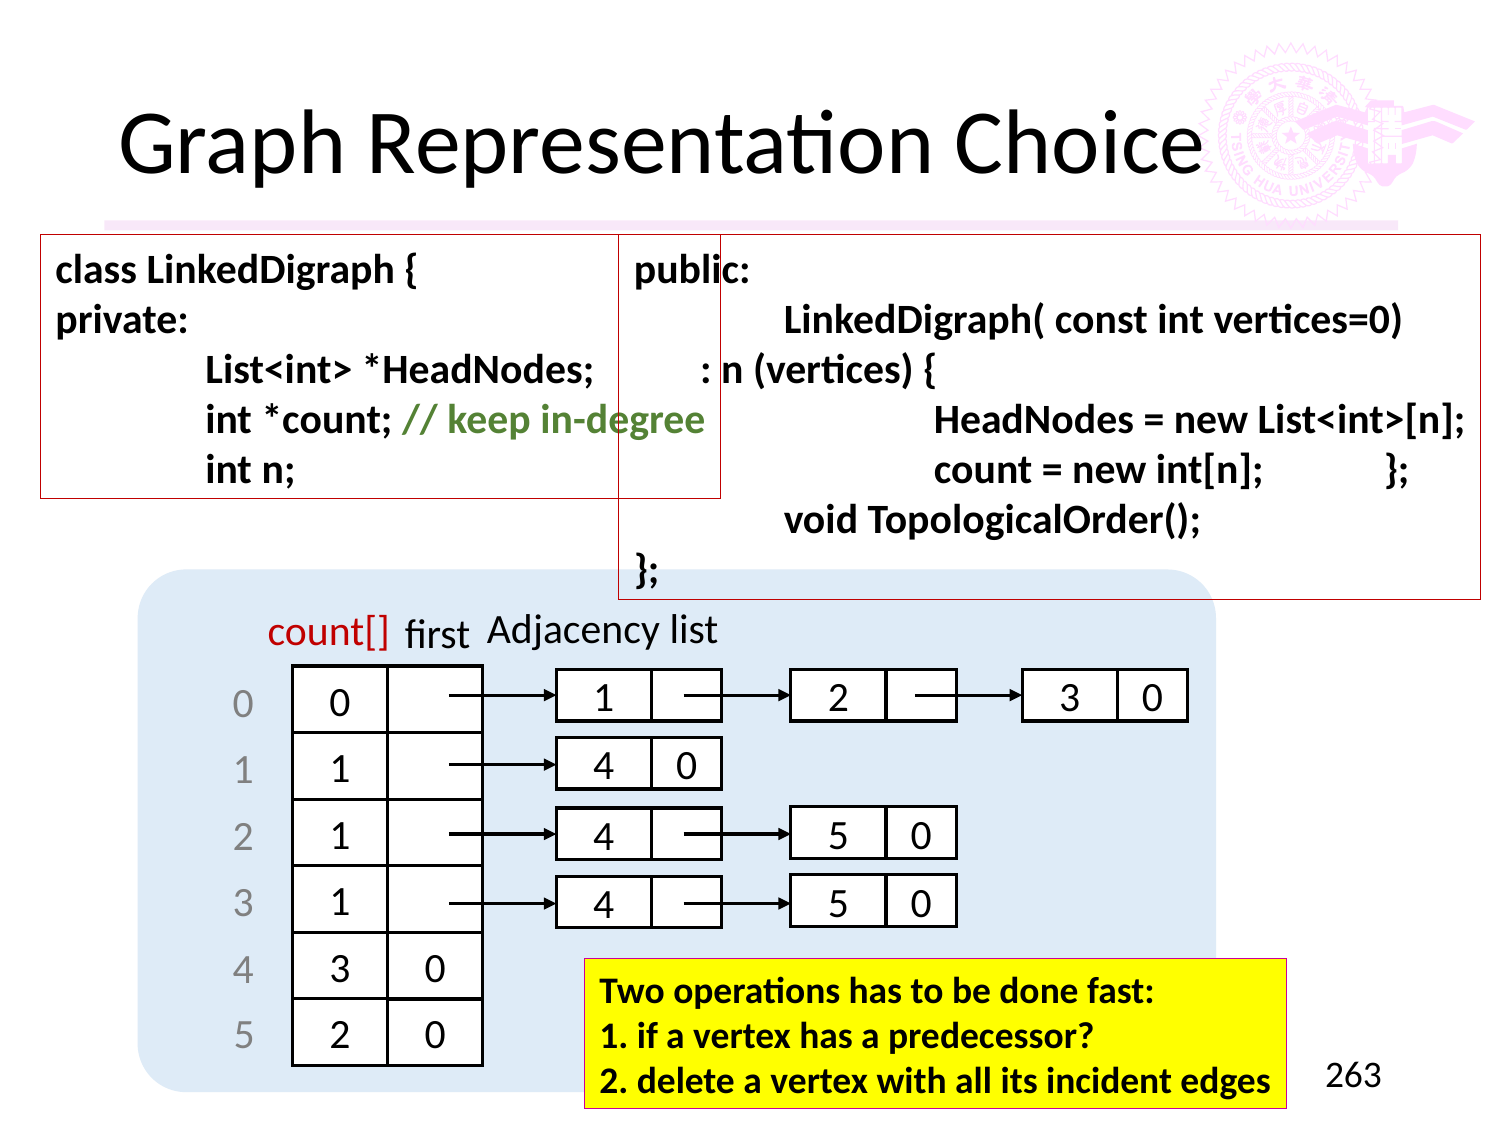

# Graph Representation Choice
class LinkedDigraph {
private:
	List<int> *HeadNodes;
	int *count; // keep in-degree
	int n;
public:
	LinkedDigraph( const int vertices=0)
       : n (vertices) {
		HeadNodes = new List<int>[n];
		count = new int[n];	};
	void TopologicalOrder();
};

Adjacency list
count[]
first
0

0
1

2

3
0
1

1
4
0
1

2
5
0
4

1

3
5
0
4

3
0
4
Two operations has to be done fast:
1. if a vertex has a predecessor?
2. delete a vertex with all its incident edges
2
0
5
263